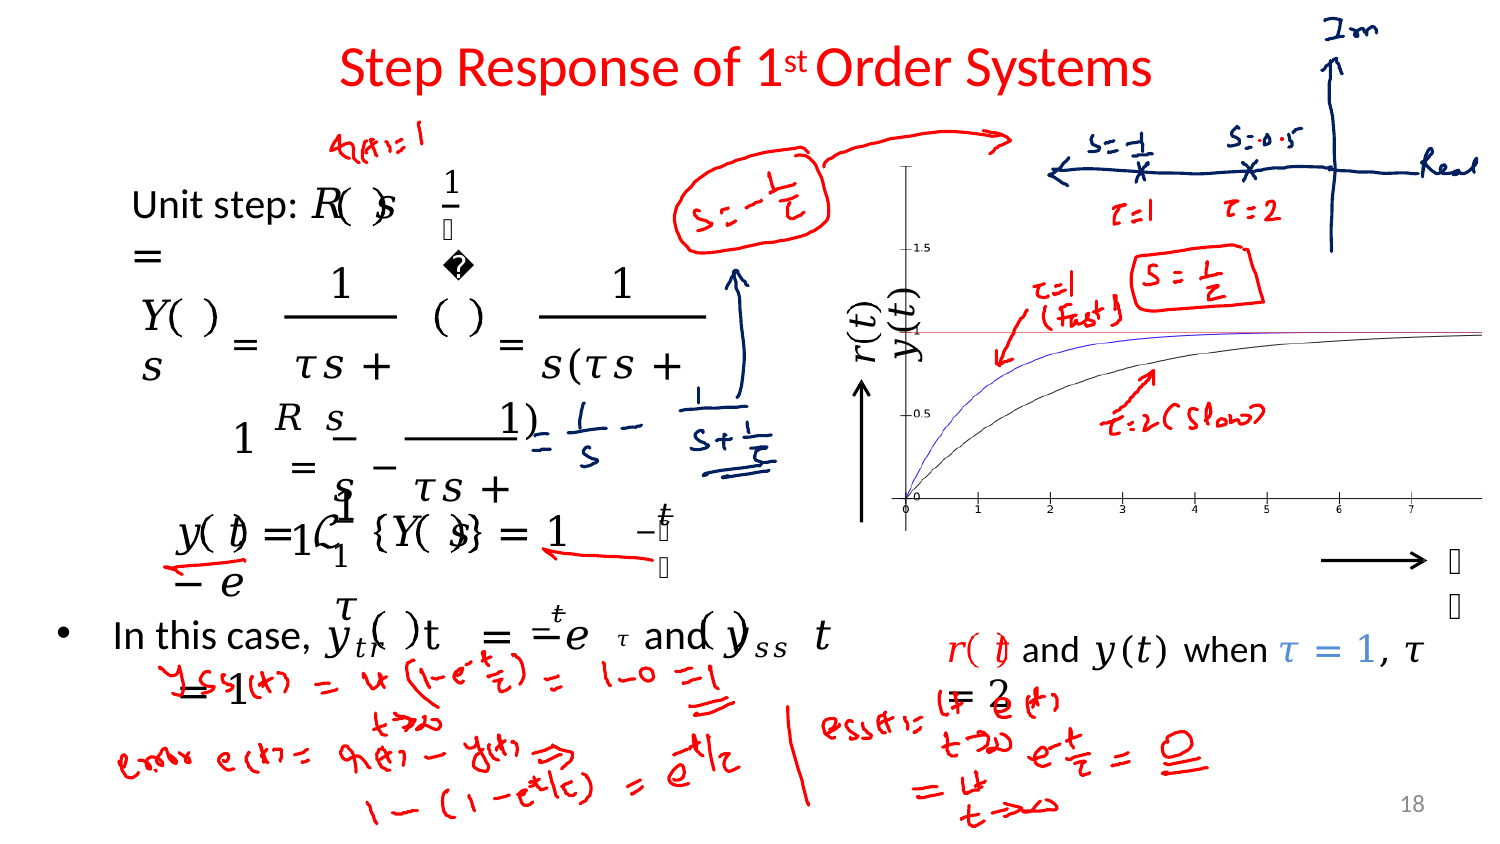

# Step Response of 1st Order Systems
1

Unit step: 𝑅  𝑠	=

𝑠
𝑟 𝑡    𝑦(𝑡)
1
= 𝑠(𝜏𝑠 + 1)
1
=	𝜏𝑠 + 1 𝑅 𝑠
1	𝜏
𝑌 𝑠

= 𝑠 − 𝜏𝑠 + 1

−𝑡
−1
𝑦 𝑡	= ℒ	𝑌 𝑠	= 1 − 𝑒
𝜏

𝑡

−𝑡
In this case, 𝑦𝑡𝑟   t   = −𝑒	𝜏 and 𝑦𝑠𝑠  𝑡	= 1

𝑟  𝑡	and 𝑦(𝑡) when 𝜏 = 1, 𝜏 = 2

18